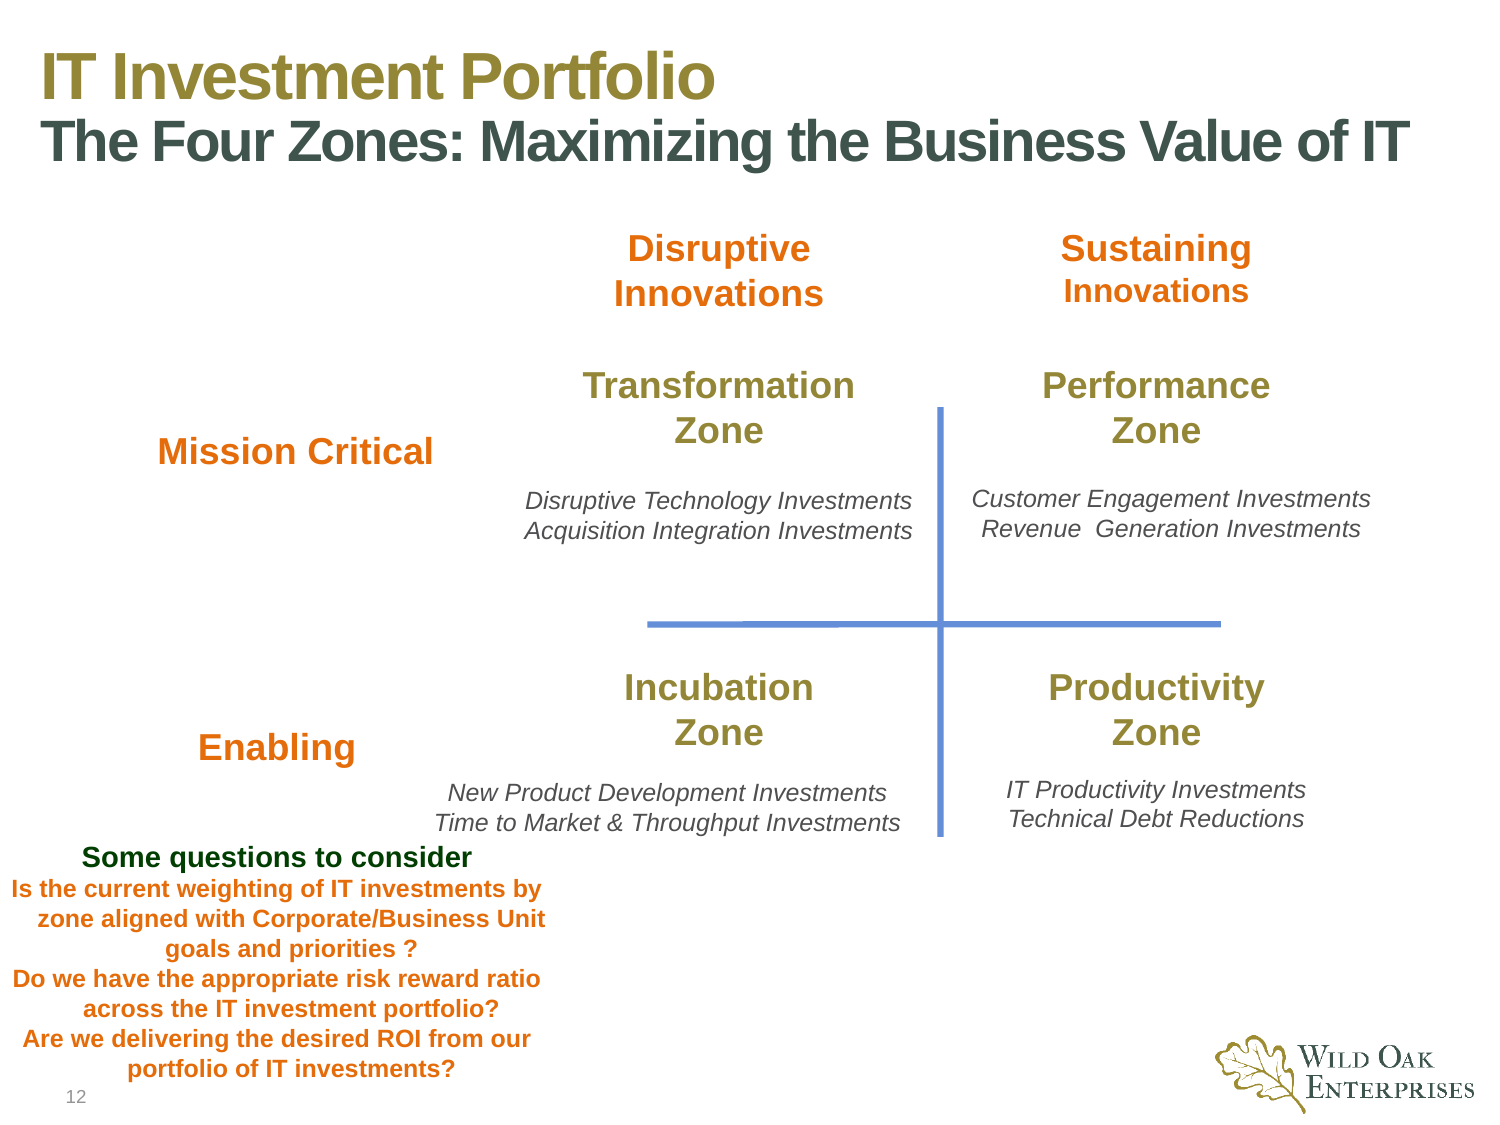

# IT Investment Portfolio The Four Zones: Maximizing the Business Value of IT
Sustaining Innovations
Disruptive
Innovations
Transformation
Zone
Performance
Zone

Mission Critical

Customer Engagement Investments
Revenue  Generation Investments

Disruptive Technology Investments
Acquisition Integration Investments

Incubation
Zone
Productivity
Zone
Enabling

Some questions to consider
Is the current weighting of IT investments by zone aligned with Corporate/Business Unit goals and priorities ?
Do we have the appropriate risk reward ratio across the IT investment portfolio?
Are we delivering the desired ROI from our portfolio of IT investments?
IT Productivity Investments
Technical Debt Reductions

New Product Development Investments
Time to Market & Throughput Investments

12